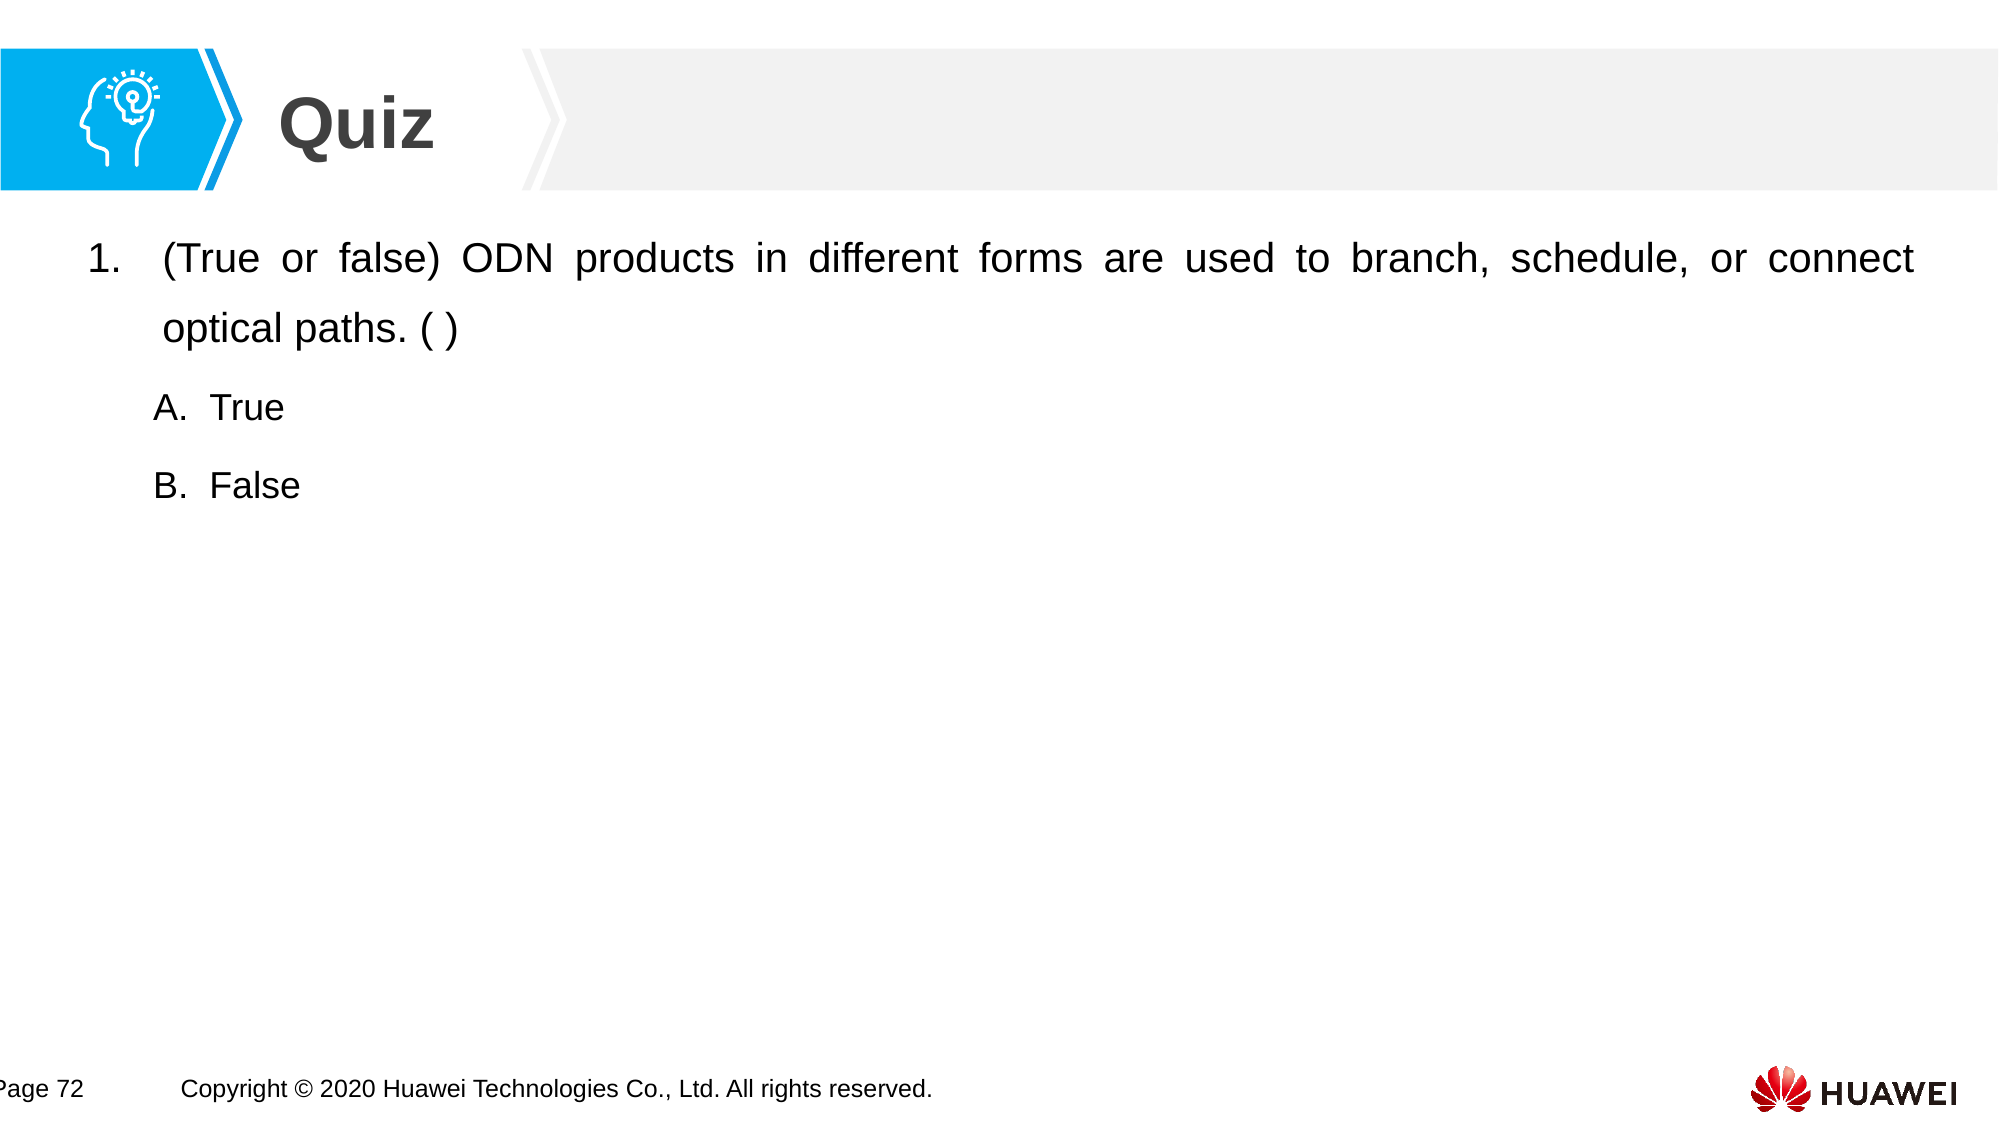

(True or false) ODN products in different forms are used to branch, schedule, or connect optical paths. ( )
True
False